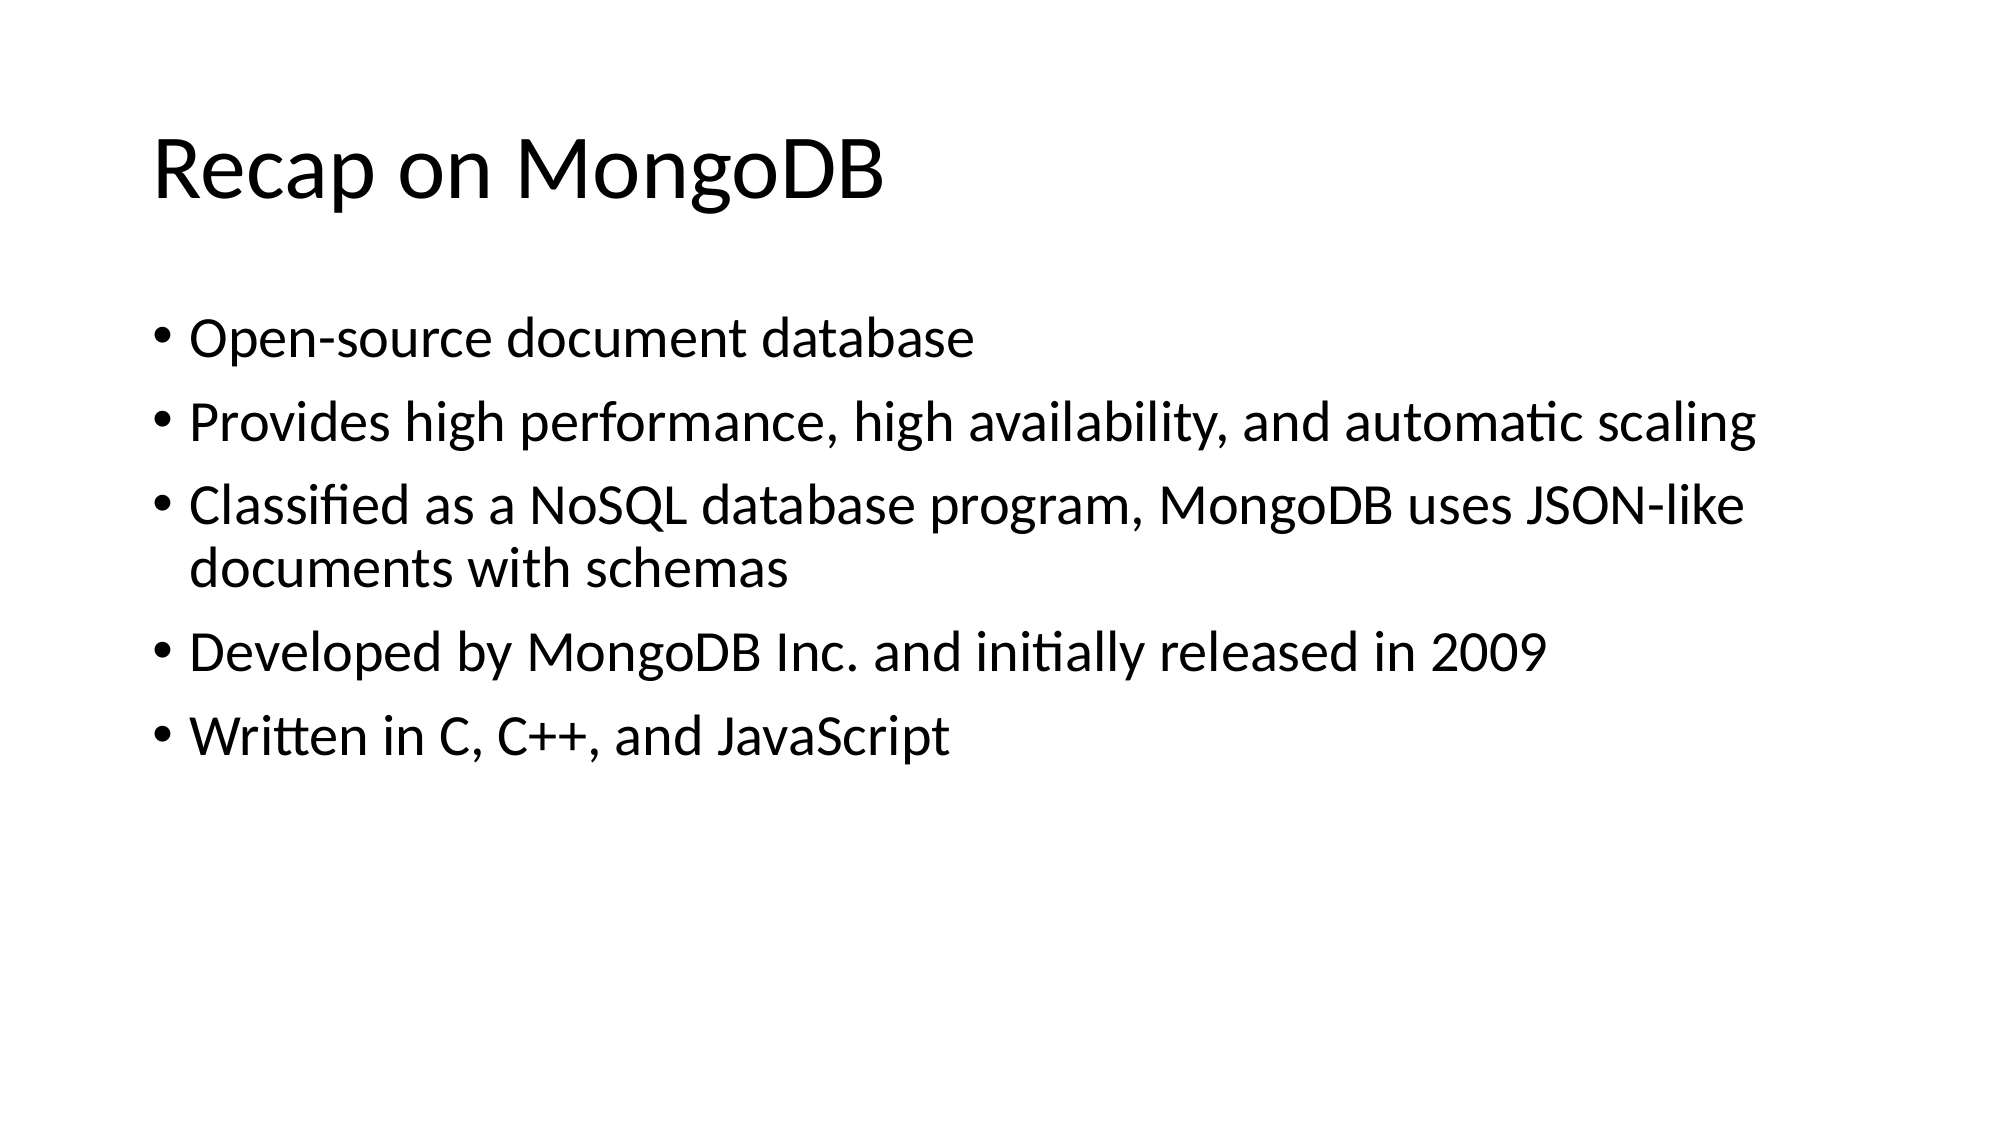

# Recap on MongoDB
Open-source document database
Provides high performance, high availability, and automatic scaling
Classified as a NoSQL database program, MongoDB uses JSON-like documents with schemas
Developed by MongoDB Inc. and initially released in 2009
Written in C, C++, and JavaScript